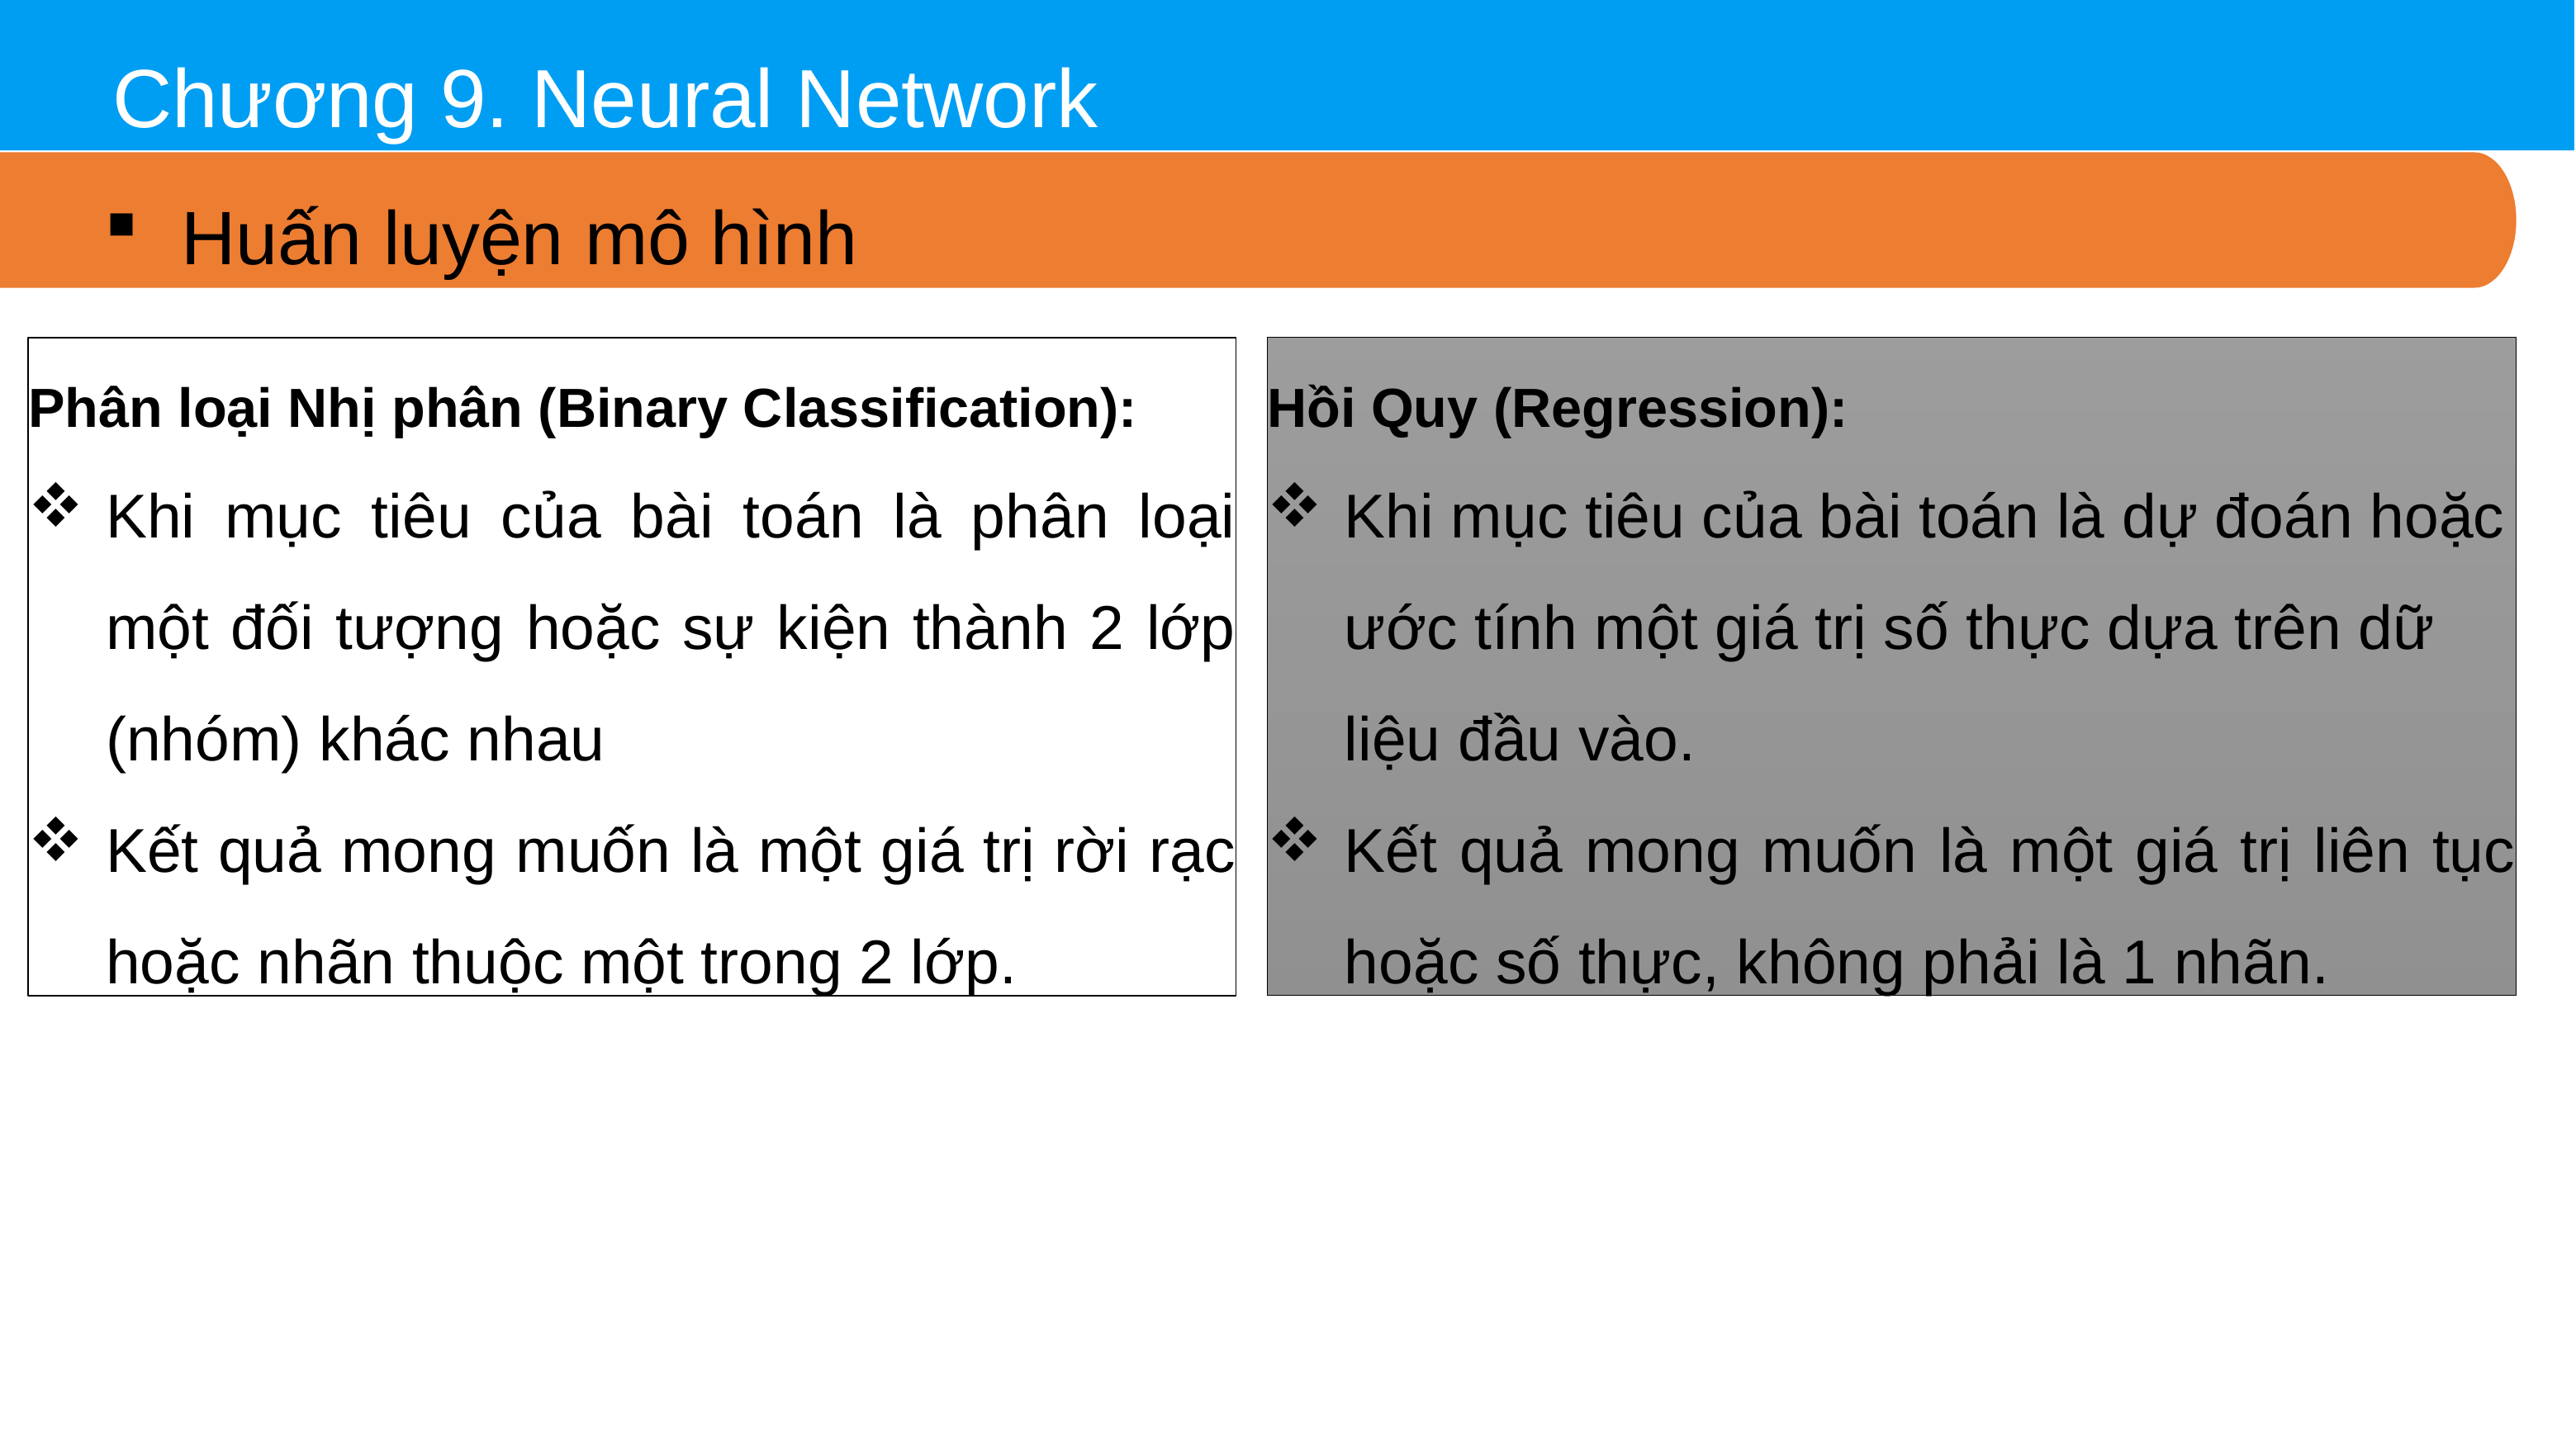

Chương 9. Neural Network

Huấn luyện mô hình
Phân loại Nhị phân (Binary Classification):
Khi mục tiêu của bài toán là phân loại một đối tượng hoặc sự kiện thành 2 lớp (nhóm) khác nhau
Kết quả mong muốn là một giá trị rời rạc hoặc nhãn thuộc một trong 2 lớp.
Hồi Quy (Regression):
Khi mục tiêu của bài toán là dự đoán hoặc ước tính một giá trị số thực dựa trên dữ liệu đầu vào.
Kết quả mong muốn là một giá trị liên tục hoặc số thực, không phải là 1 nhãn.